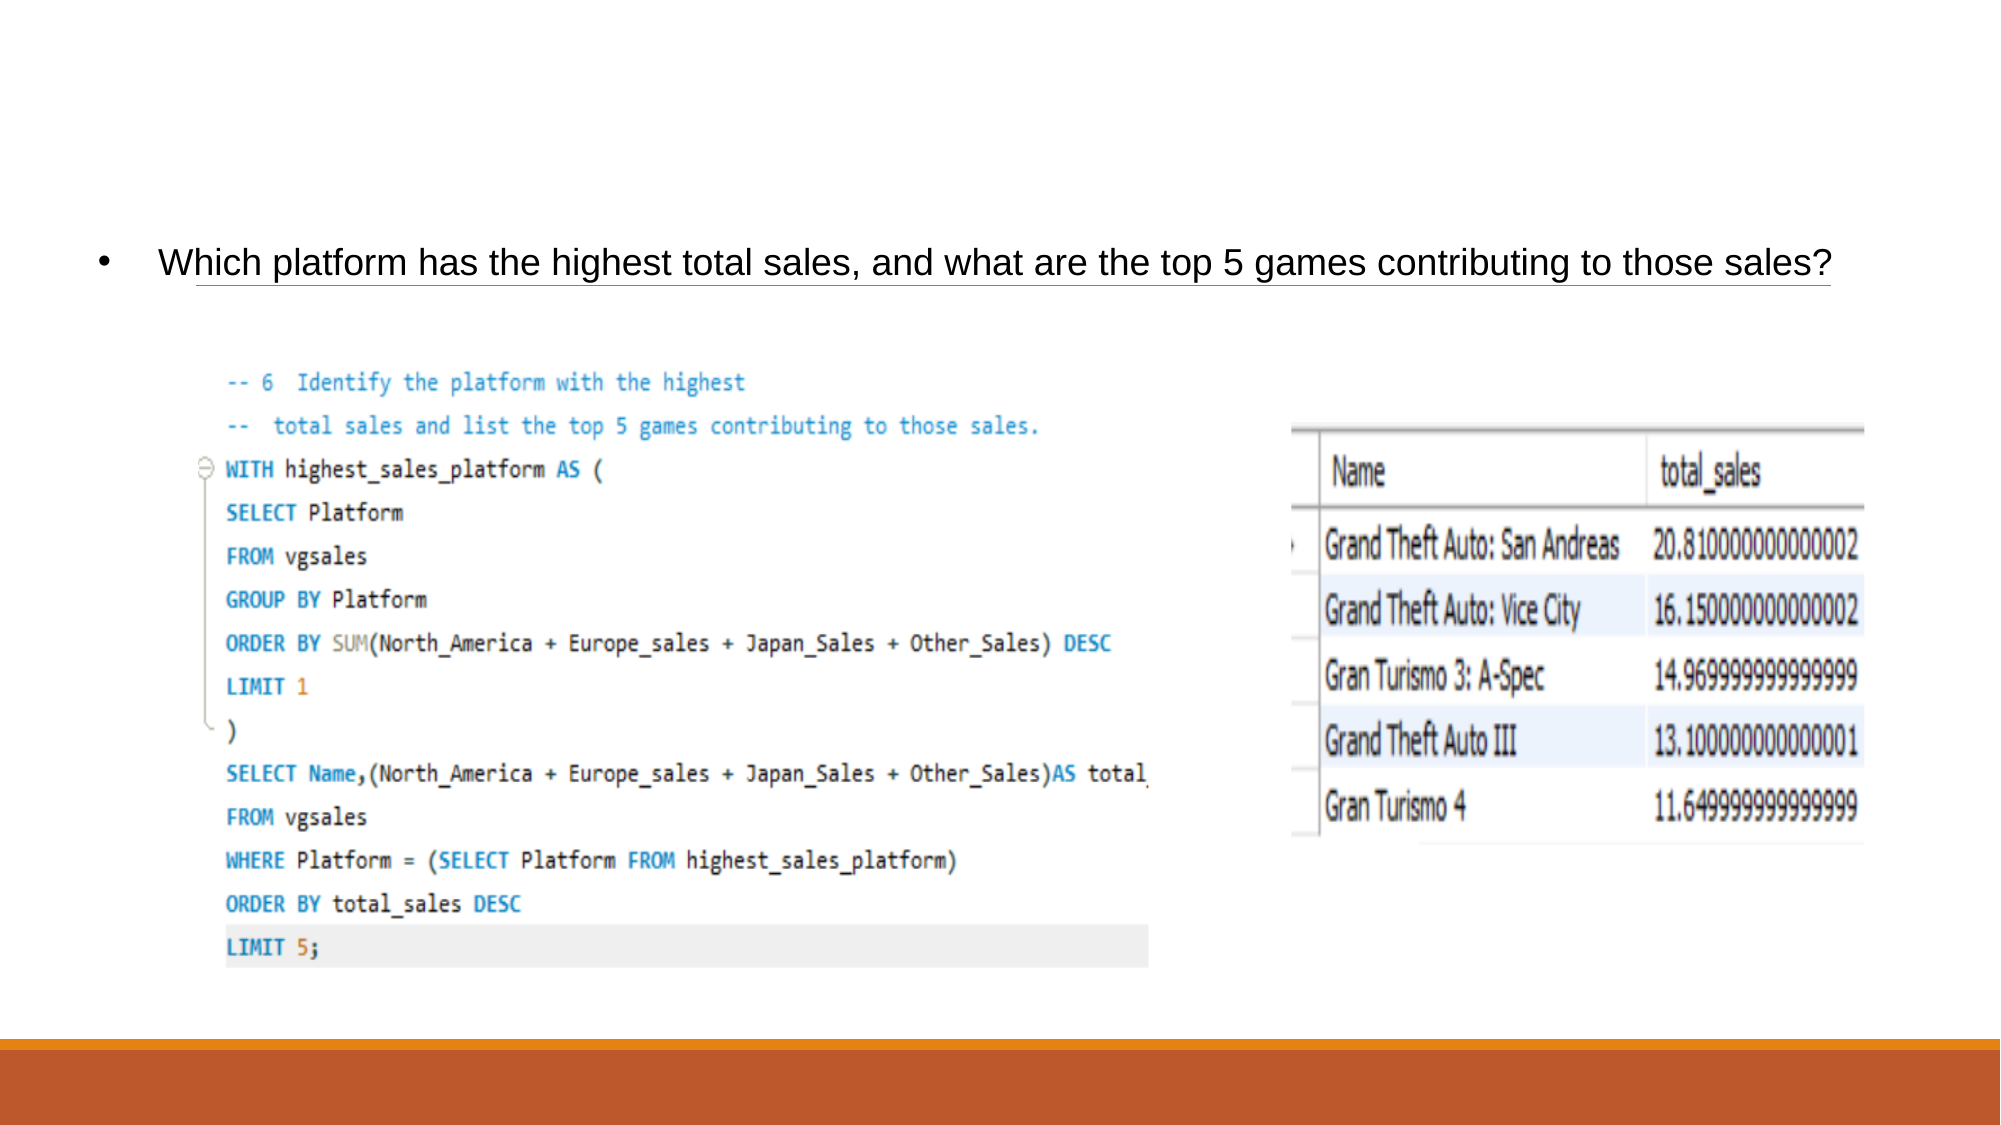

Which platform has the highest total sales, and what are the top 5 games contributing to those sales?